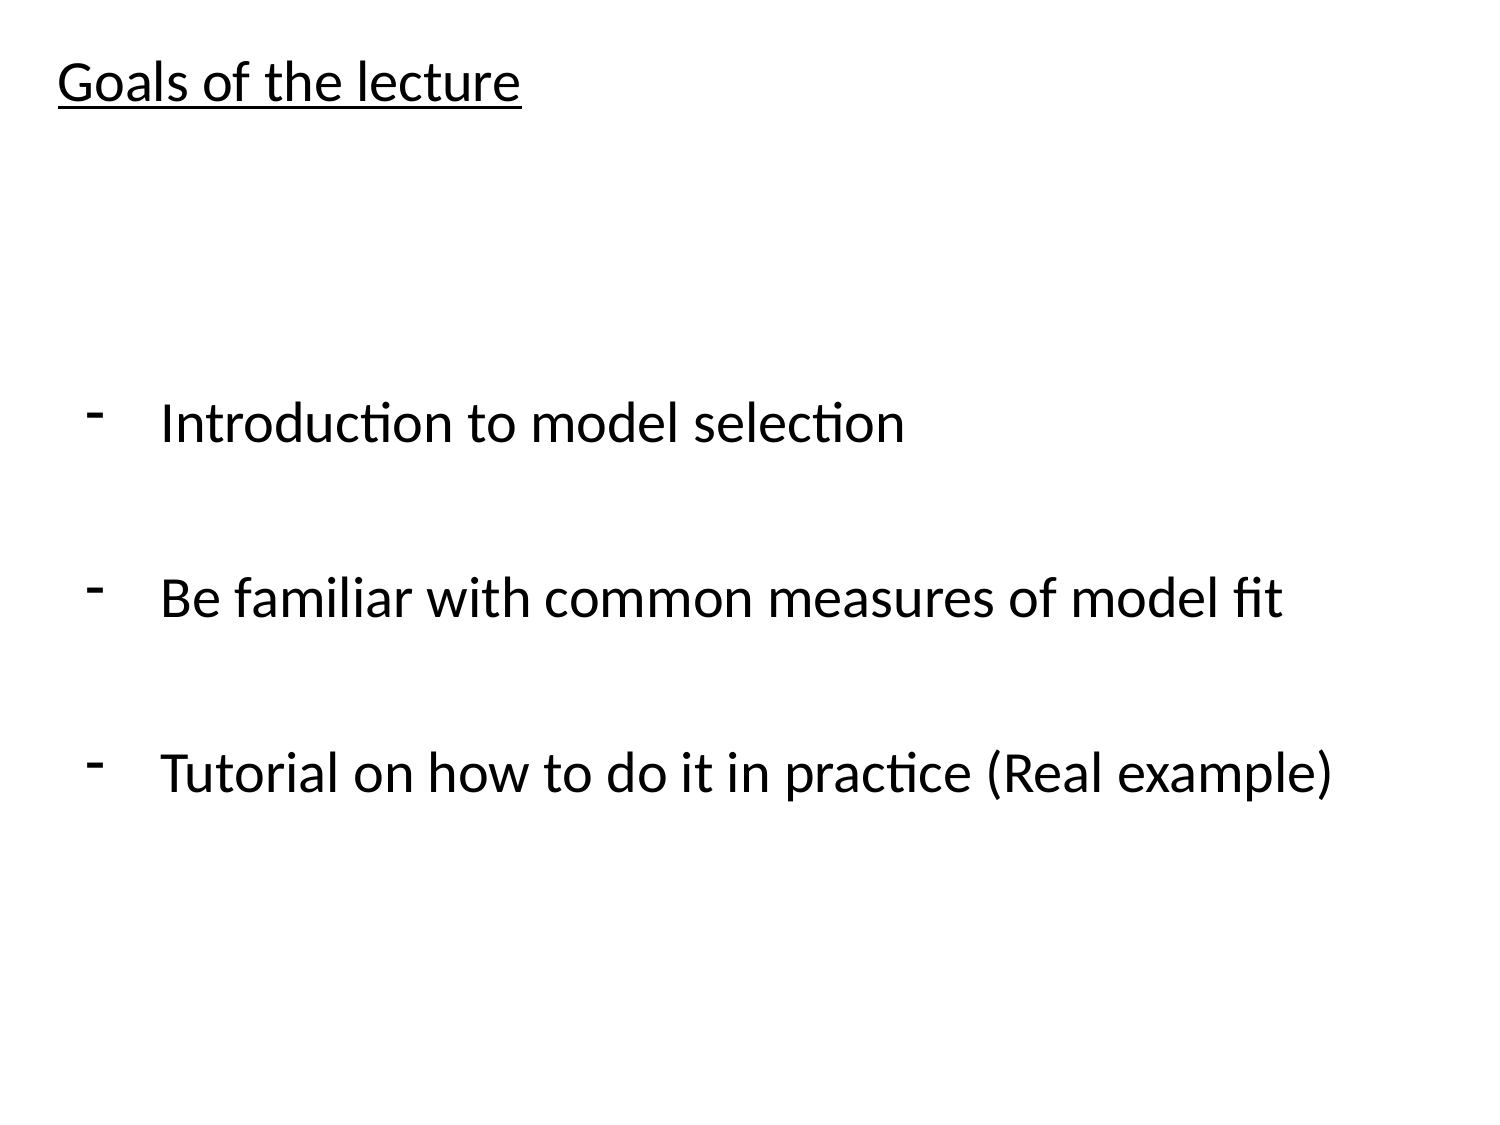

Goals of the lecture
Introduction to model selection
Be familiar with common measures of model fit
Tutorial on how to do it in practice (Real example)